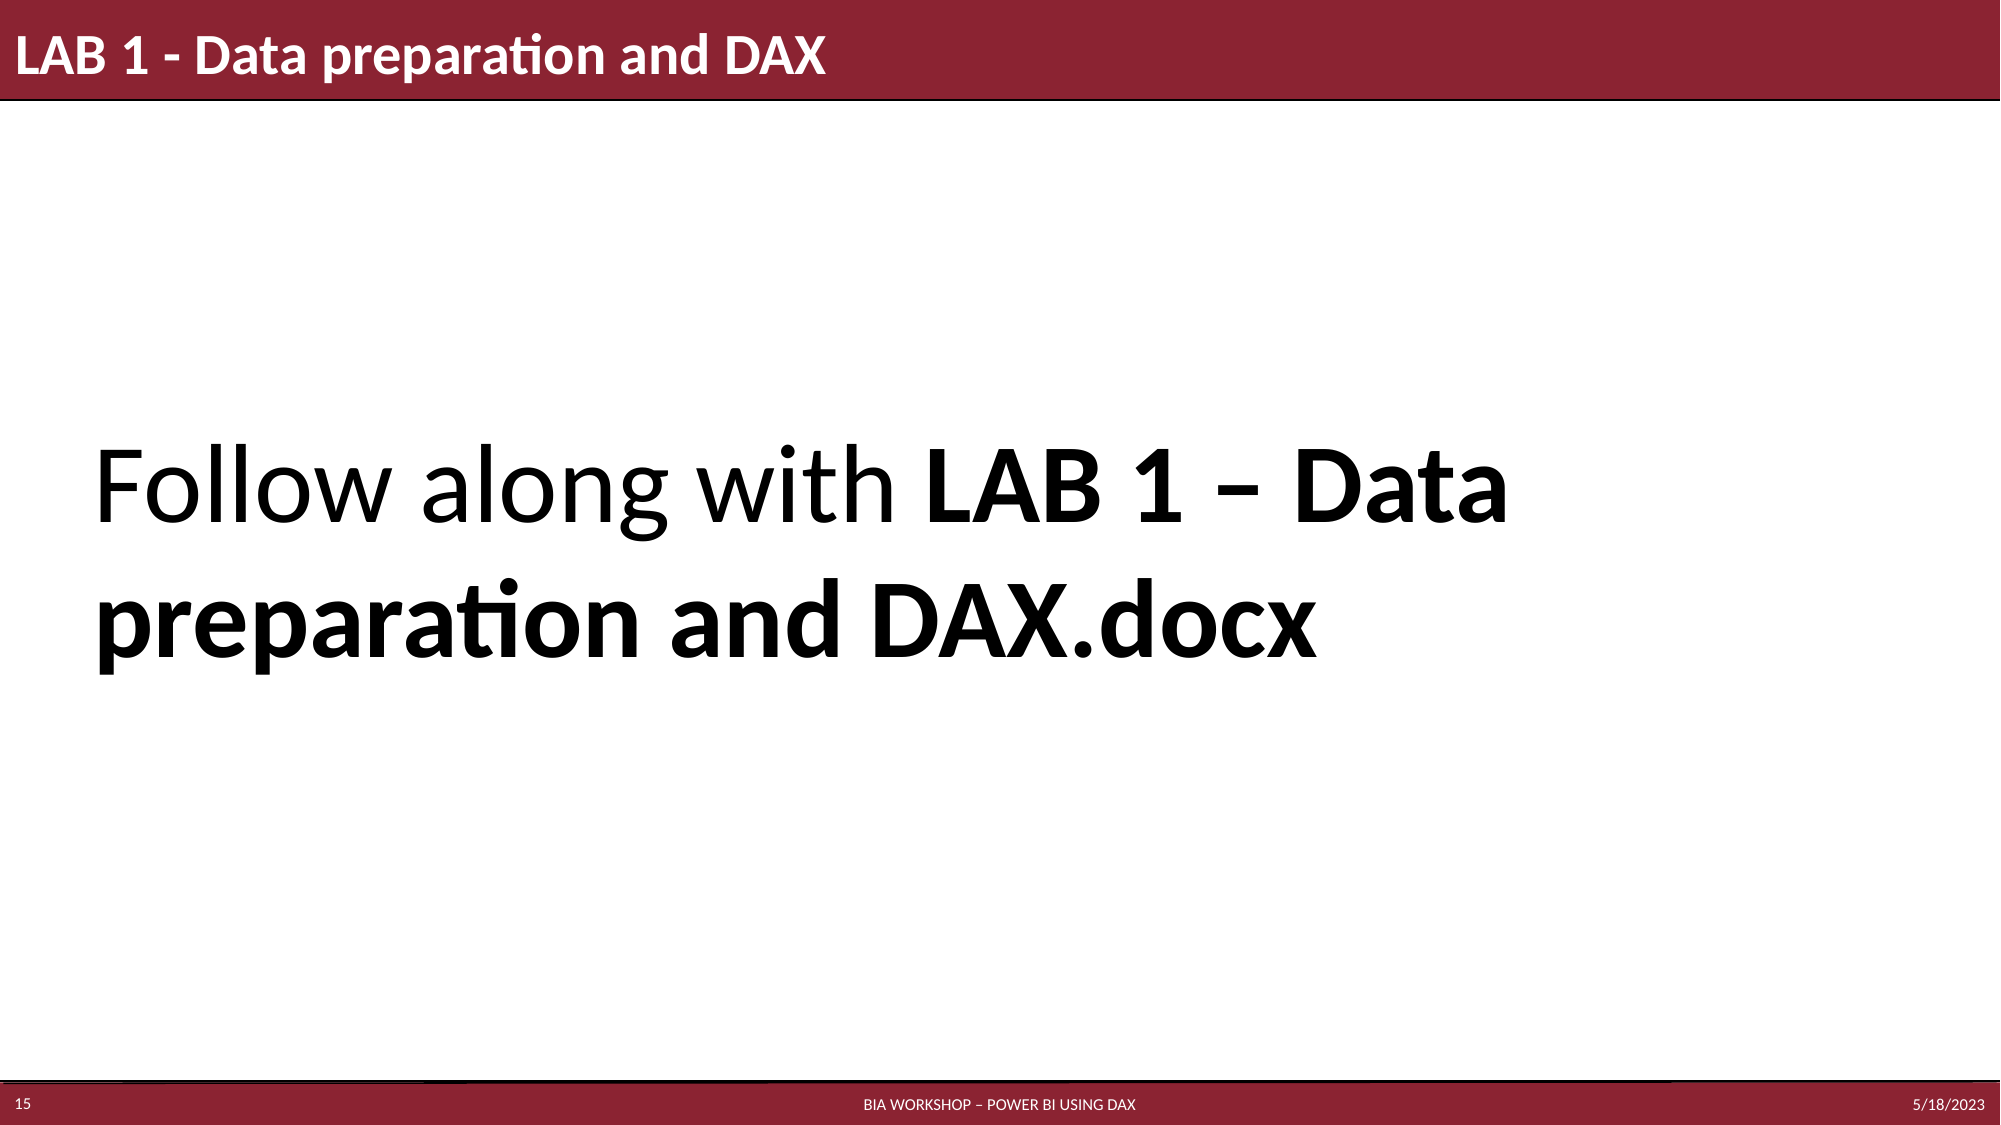

# LAB 1 - Data preparation and DAX
Follow along with LAB 1 – Data preparation and DAX.docx

5/18/2023
15